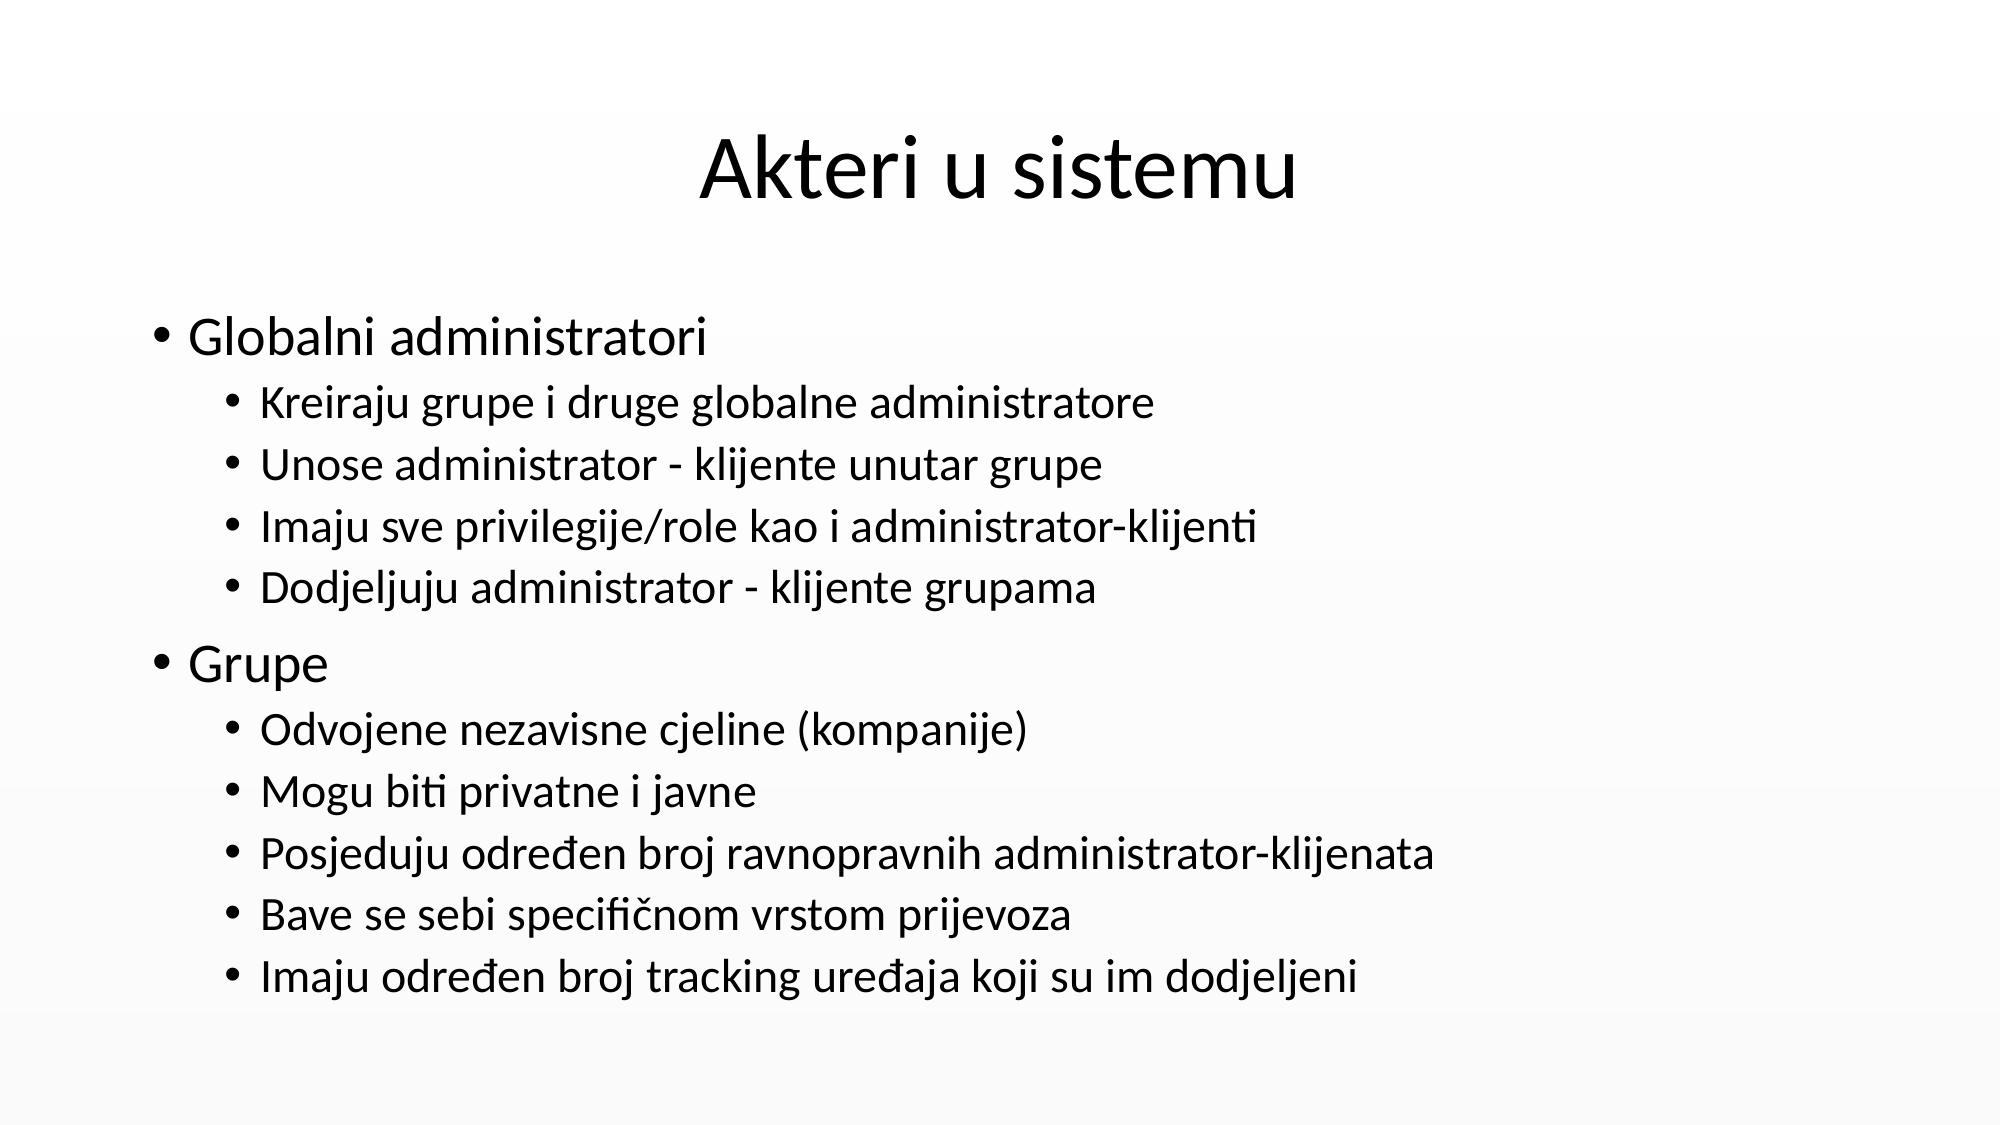

# Akteri u sistemu
Globalni administratori
Kreiraju grupe i druge globalne administratore
Unose administrator - klijente unutar grupe
Imaju sve privilegije/role kao i administrator-klijenti
Dodjeljuju administrator - klijente grupama
Grupe
Odvojene nezavisne cjeline (kompanije)
Mogu biti privatne i javne
Posjeduju određen broj ravnopravnih administrator-klijenata
Bave se sebi specifičnom vrstom prijevoza
Imaju određen broj tracking uređaja koji su im dodjeljeni